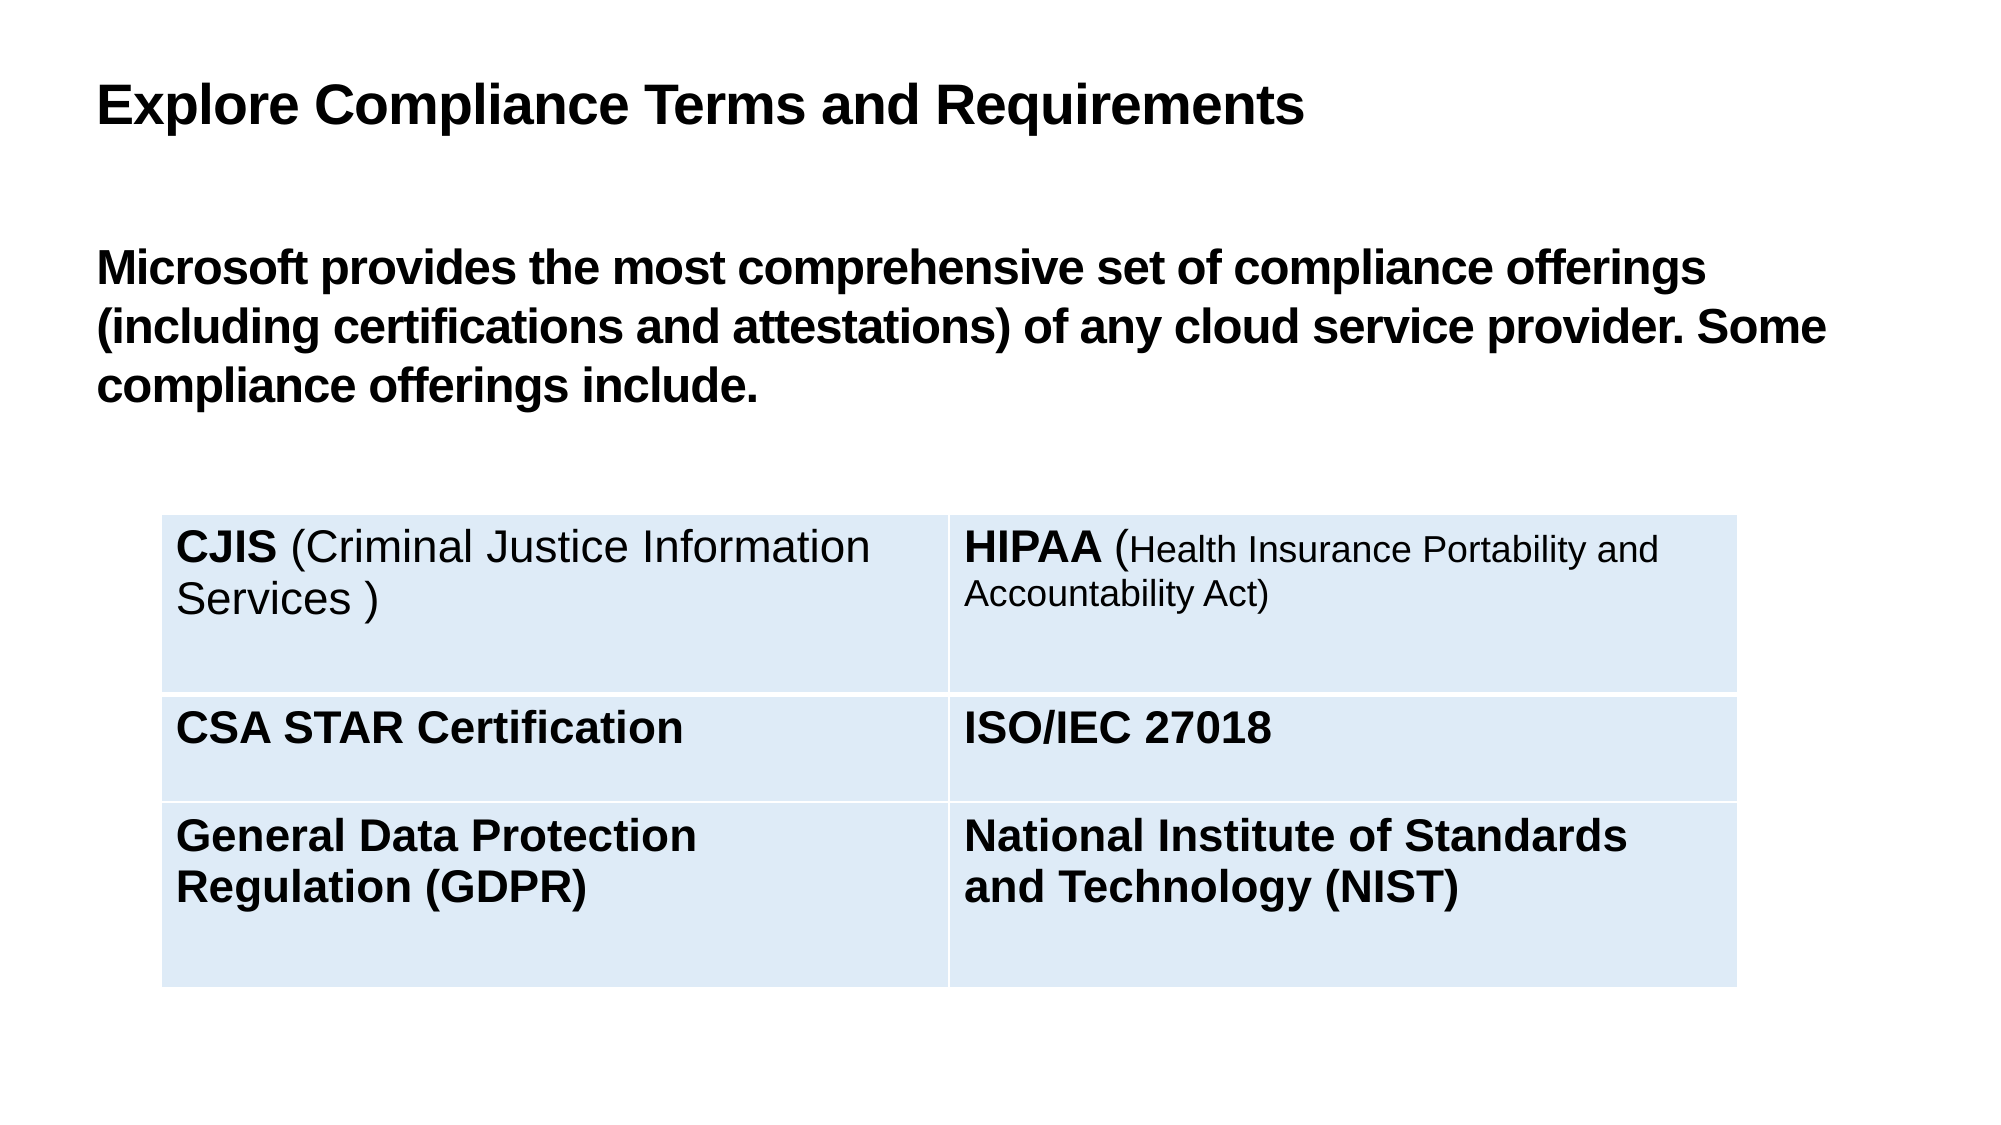

# Explore Compliance Terms and Requirements
Microsoft provides the most comprehensive set of compliance offerings (including certifications and attestations) of any cloud service provider. Some compliance offerings include.
| CJIS (Criminal Justice Information Services ) | HIPAA (Health Insurance Portability and Accountability Act) |
| --- | --- |
| CSA STAR Certification | ISO/IEC 27018 |
| General Data Protection Regulation (GDPR) | National Institute of Standards and Technology (NIST) |